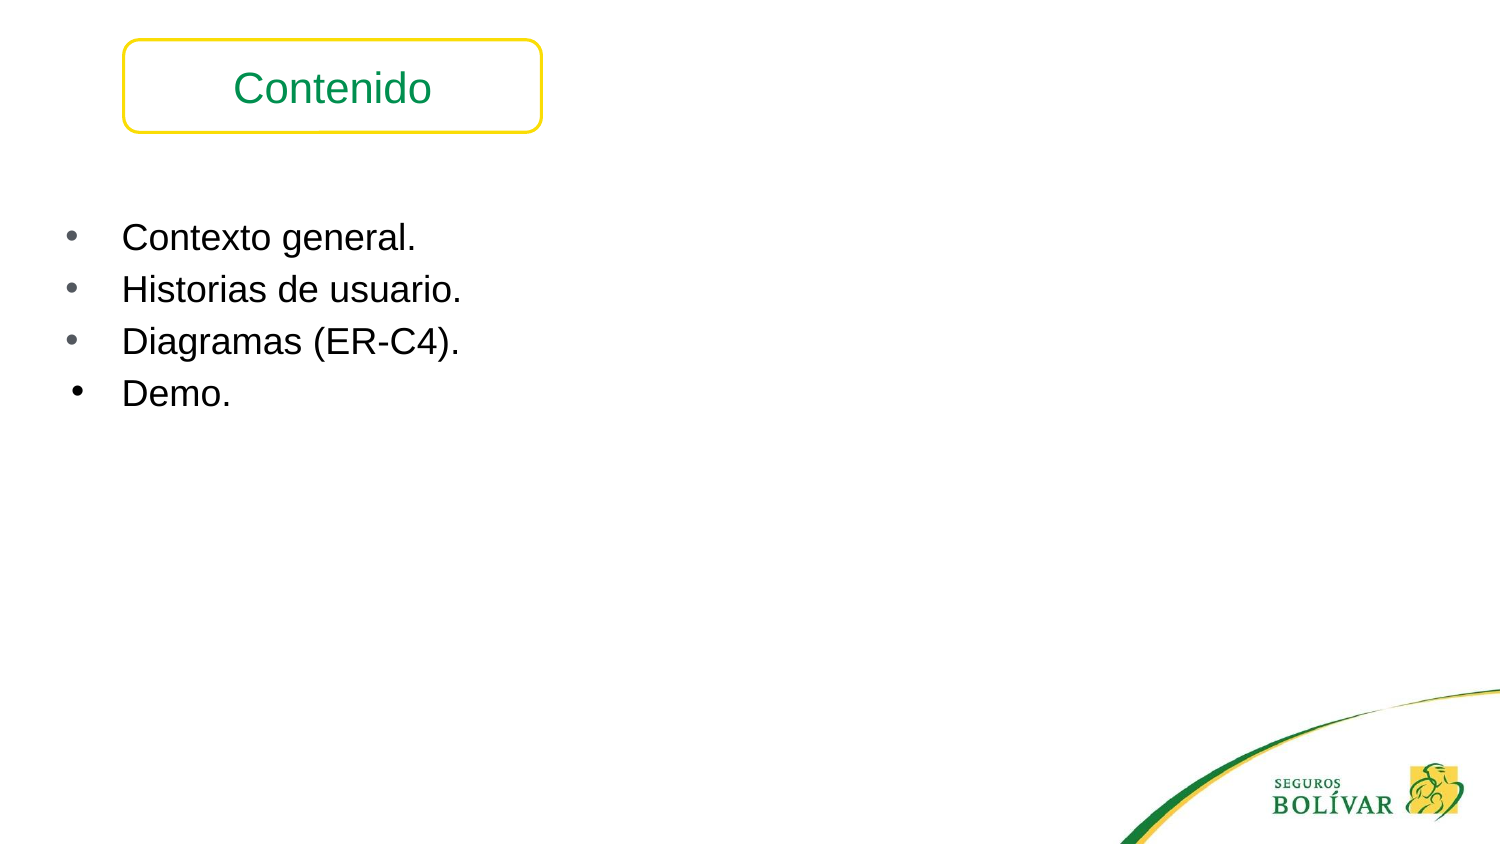

Contenido
Contexto general.
Historias de usuario.
Diagramas (ER-C4).
Demo.